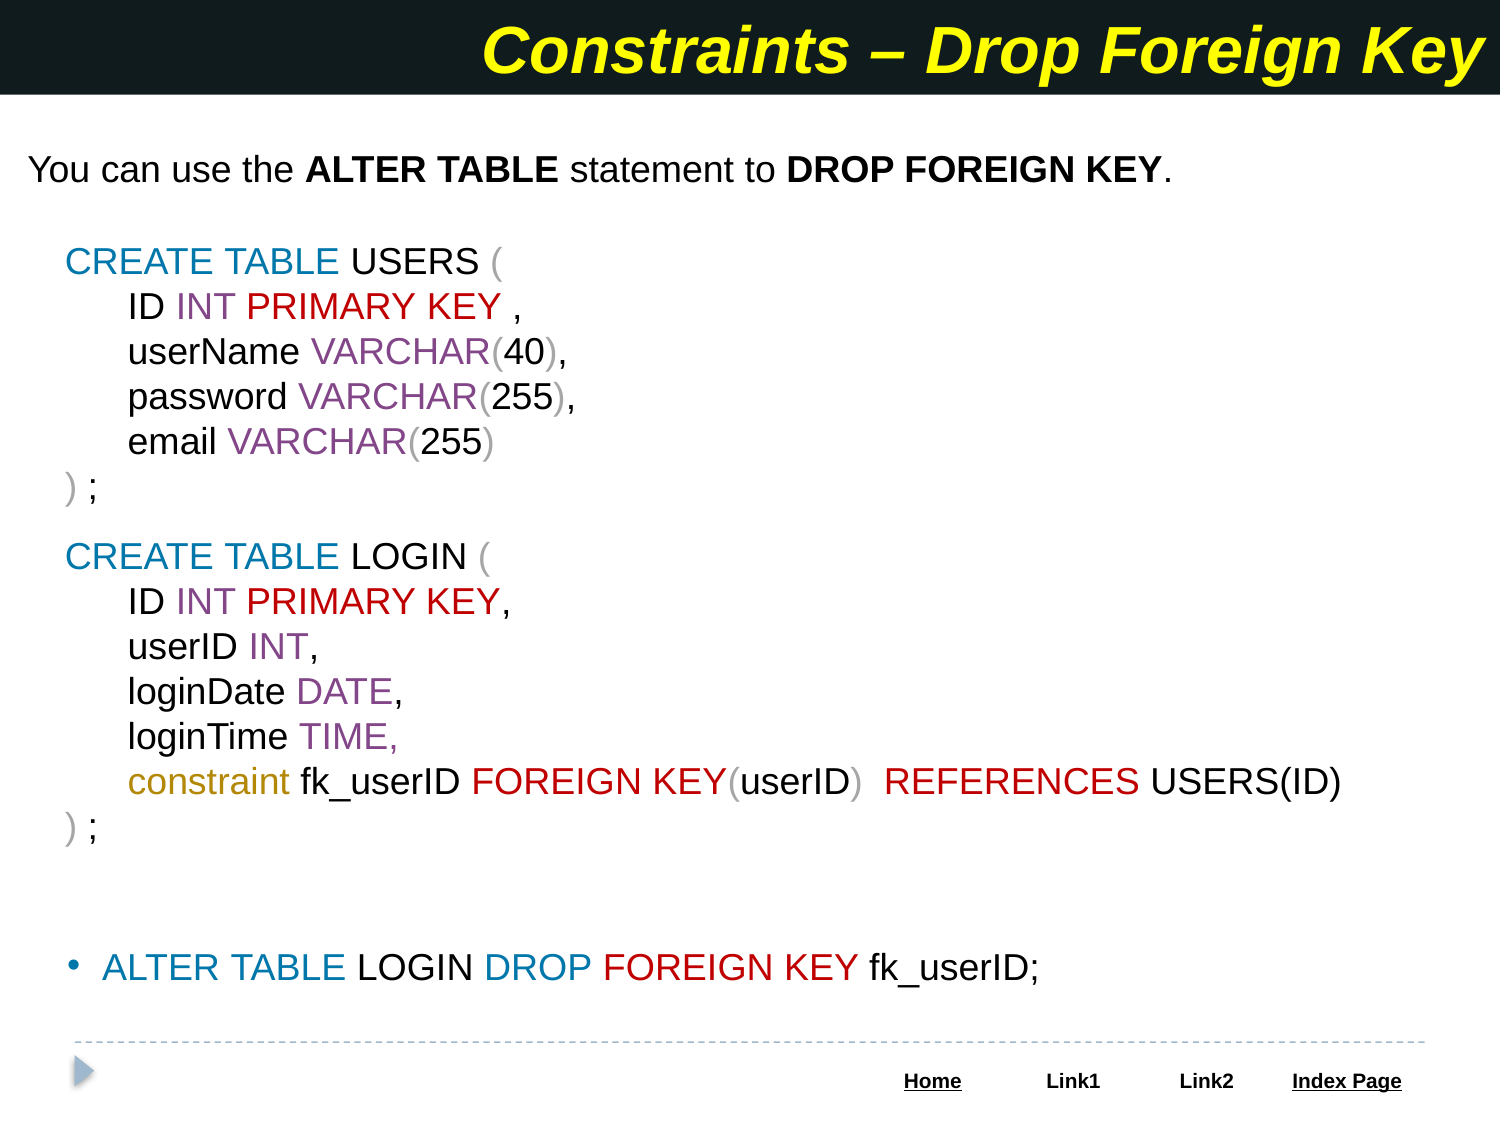

Constraints – Drop Foreign Key
You can use the ALTER TABLE statement to DROP FOREIGN KEY.
CREATE TABLE USERS (
      ID INT PRIMARY KEY ,
      userName VARCHAR(40),
      password VARCHAR(255),
      email VARCHAR(255)
) ;
CREATE TABLE LOGIN (
      ID INT PRIMARY KEY,
      userID INT,
      loginDate DATE,
      loginTime TIME,
      constraint fk_userID FOREIGN KEY(userID)  REFERENCES USERS(ID)
) ;
ALTER TABLE LOGIN DROP FOREIGN KEY fk_userID;